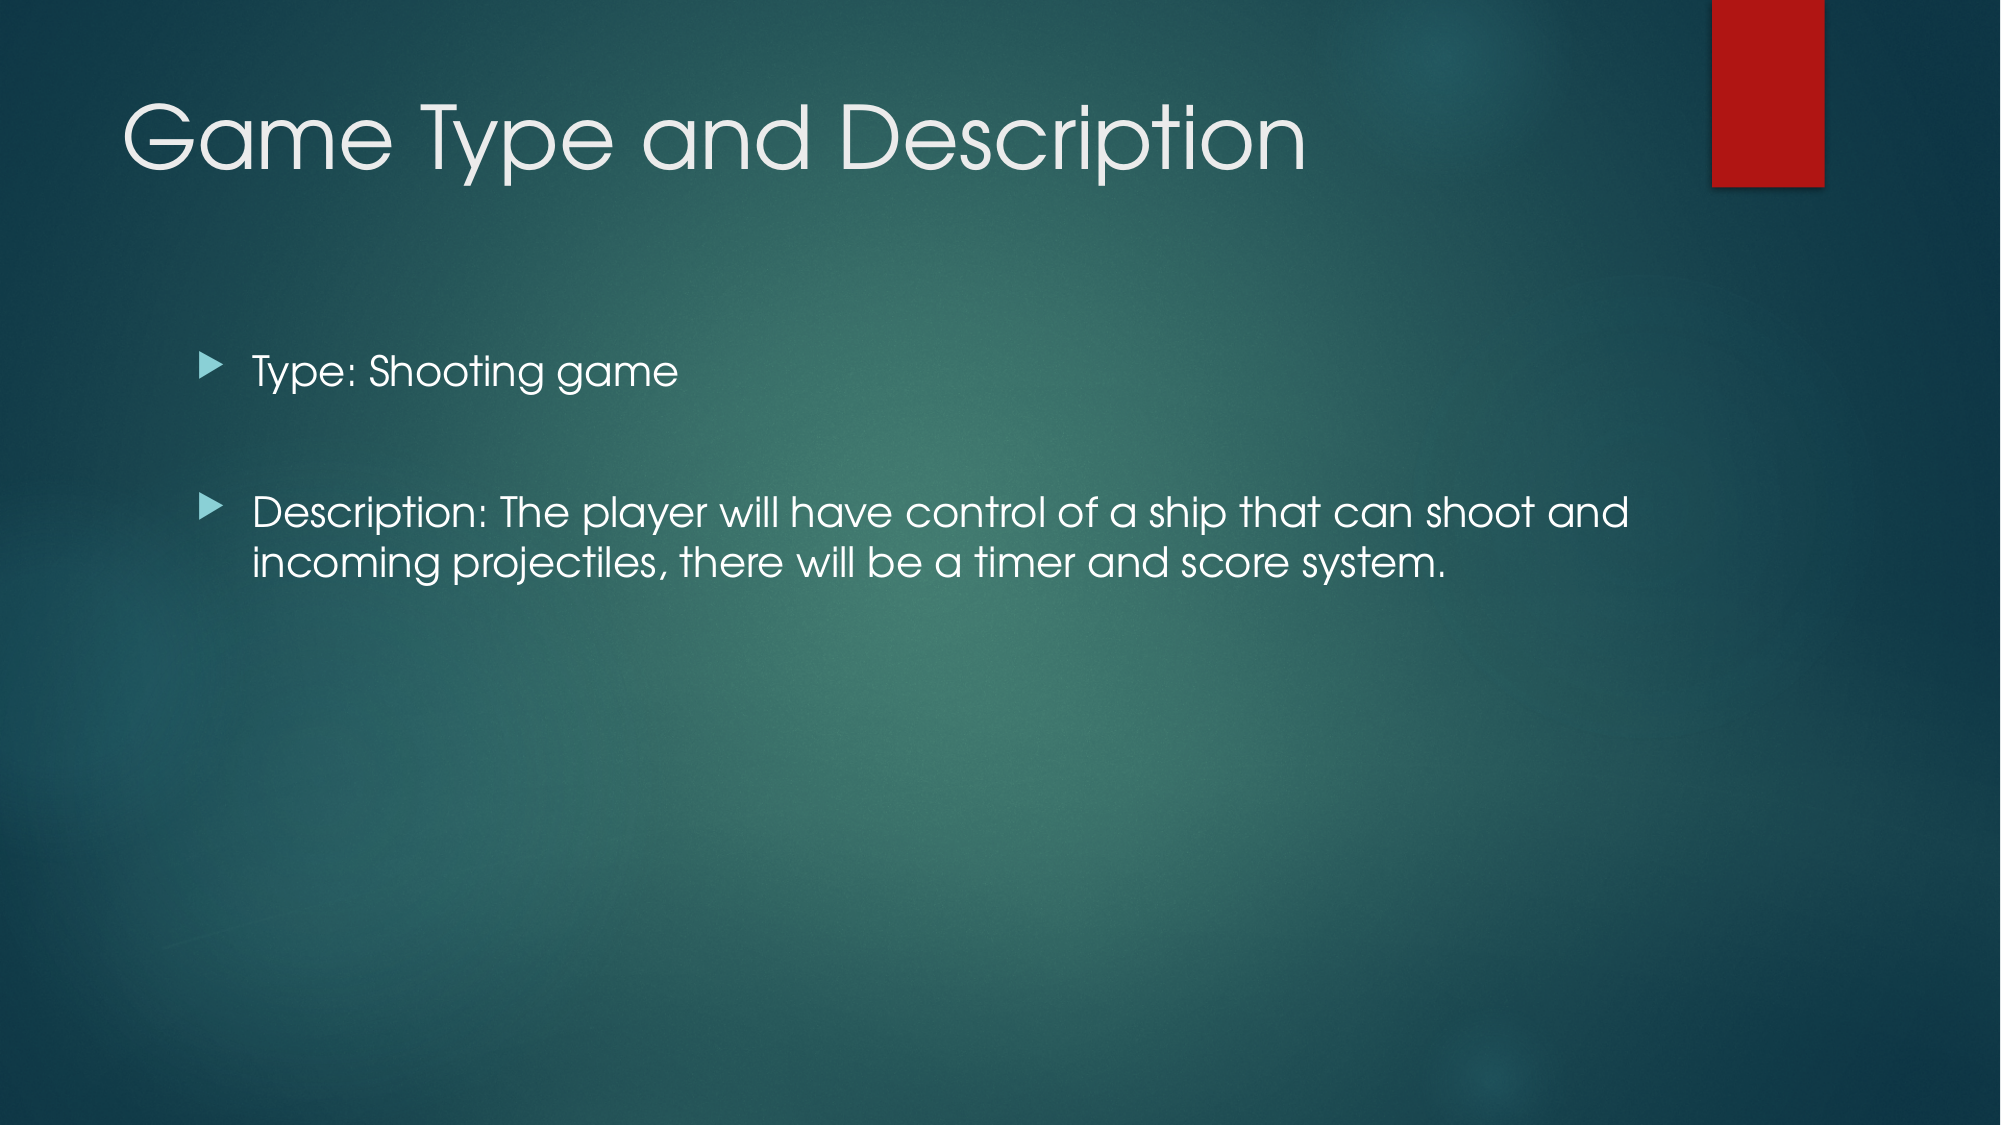

# Game Type and Description
Type: Shooting game

Description: The player will have control of a ship that can shoot and incoming projectiles, there will be a timer and score system.